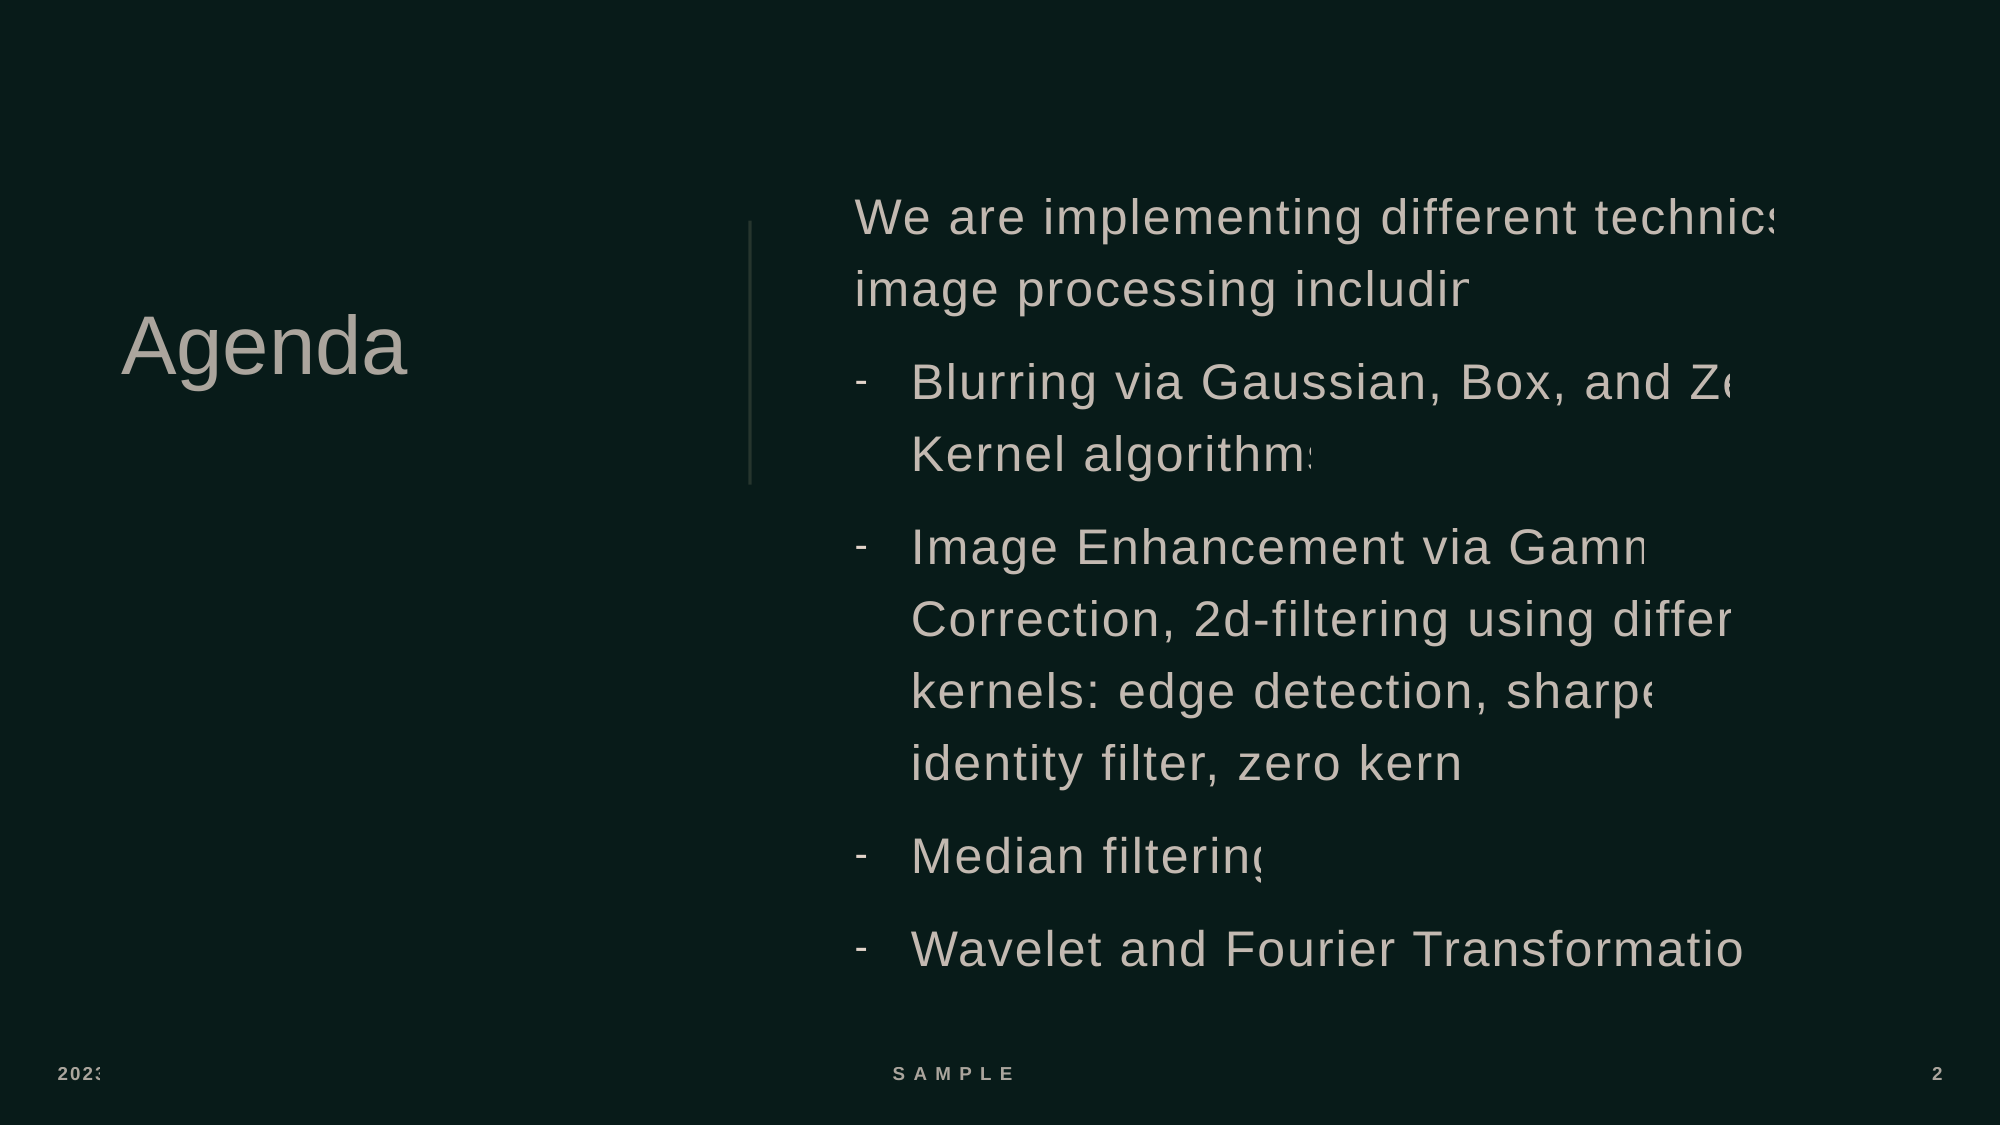

# Agenda
We are implementing different technics of image processing including:
Blurring via Gaussian, Box, and Zero Kernel algorithms;
Image Enhancement via Gamma Correction, 2d-filtering using different kernels: edge detection, sharpen, identity filter, zero kernel;
Median filtering;
Wavelet and Fourier Transformations.
2023
Sample Text
2